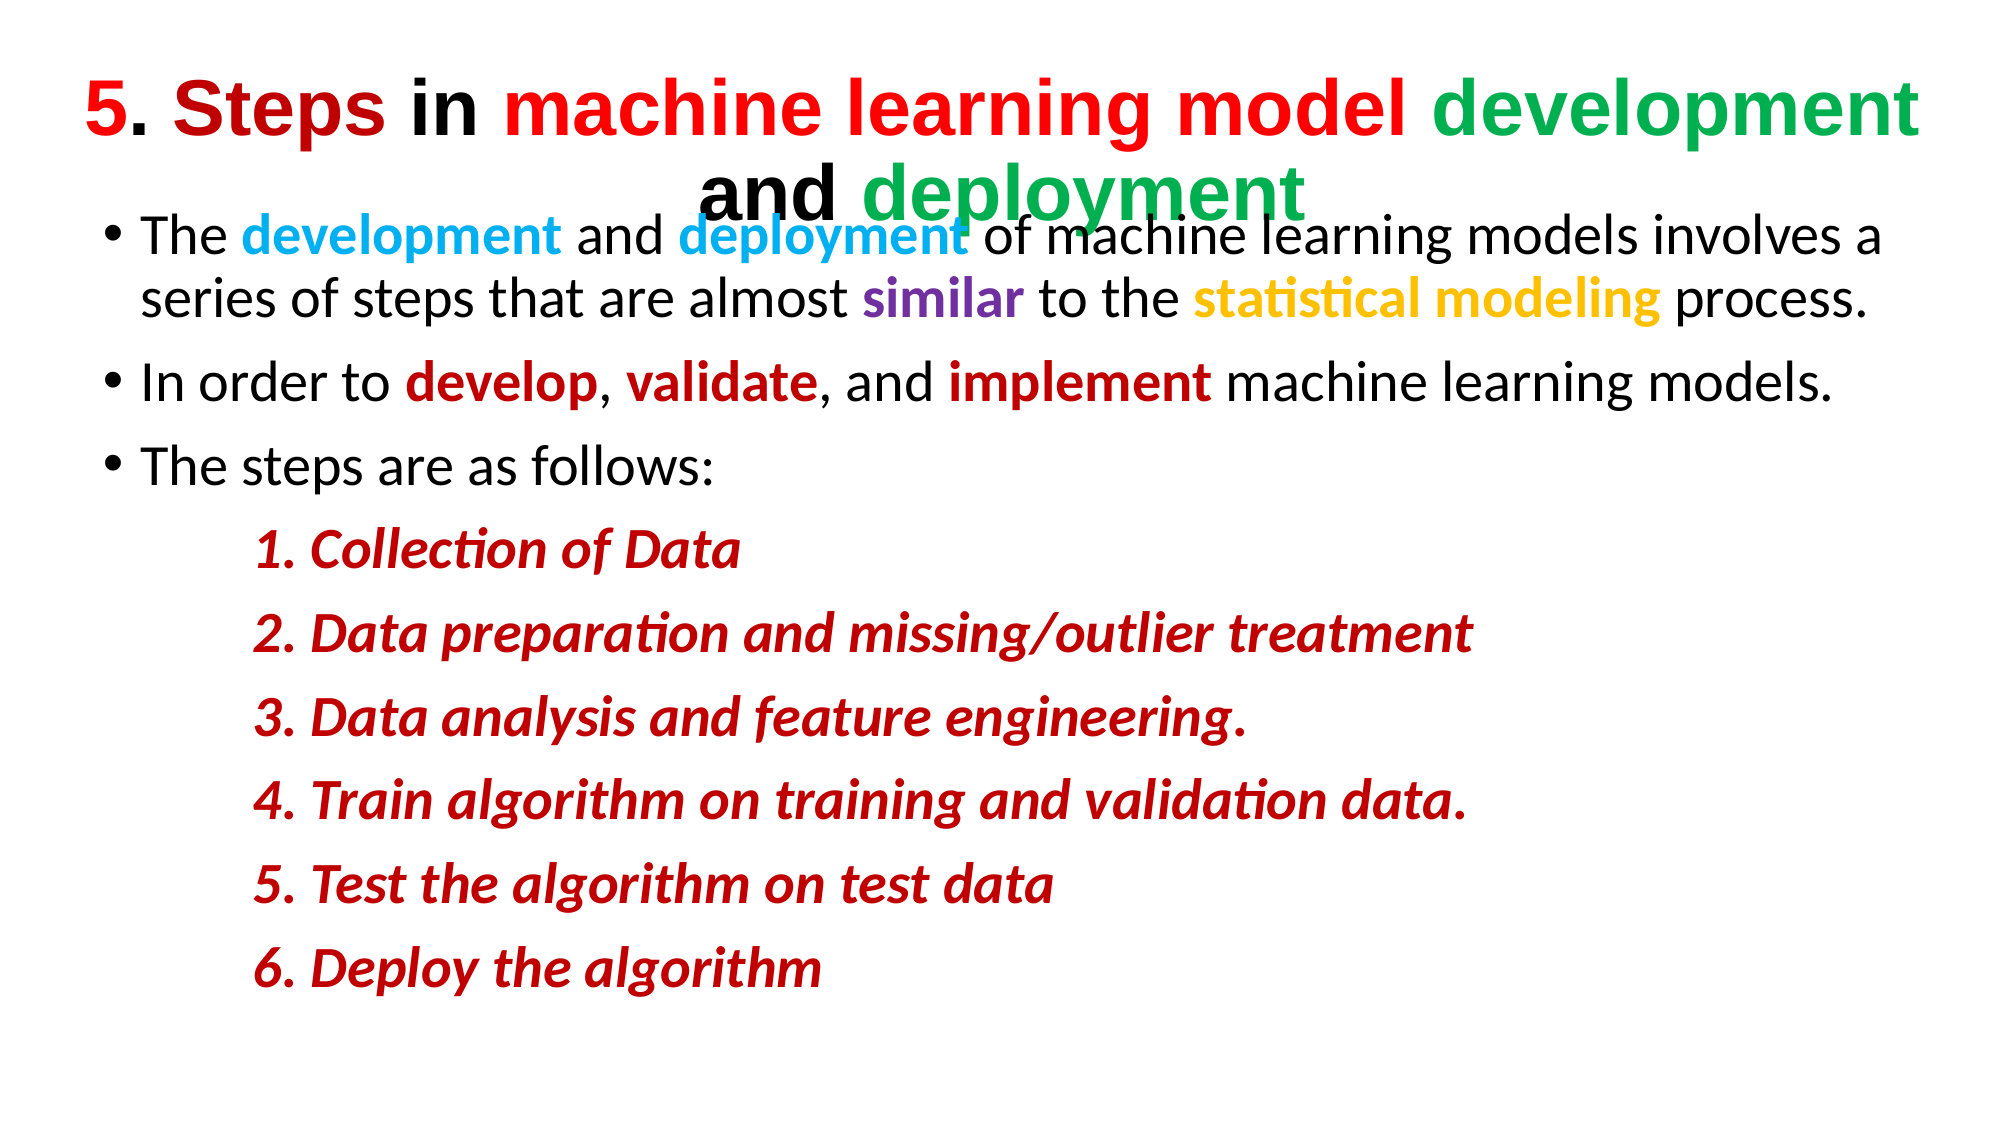

# 5. Steps in machine learning model development and deployment
The development and deployment of machine learning models involves a series of steps that are almost similar to the statistical modeling process.
In order to develop, validate, and implement machine learning models.
The steps are as follows:
     	1. Collection of Data
	2. Data preparation and missing/outlier treatment
	3. Data analysis and feature engineering.
	4. Train algorithm on training and validation data.
	5. Test the algorithm on test data
	6. Deploy the algorithm